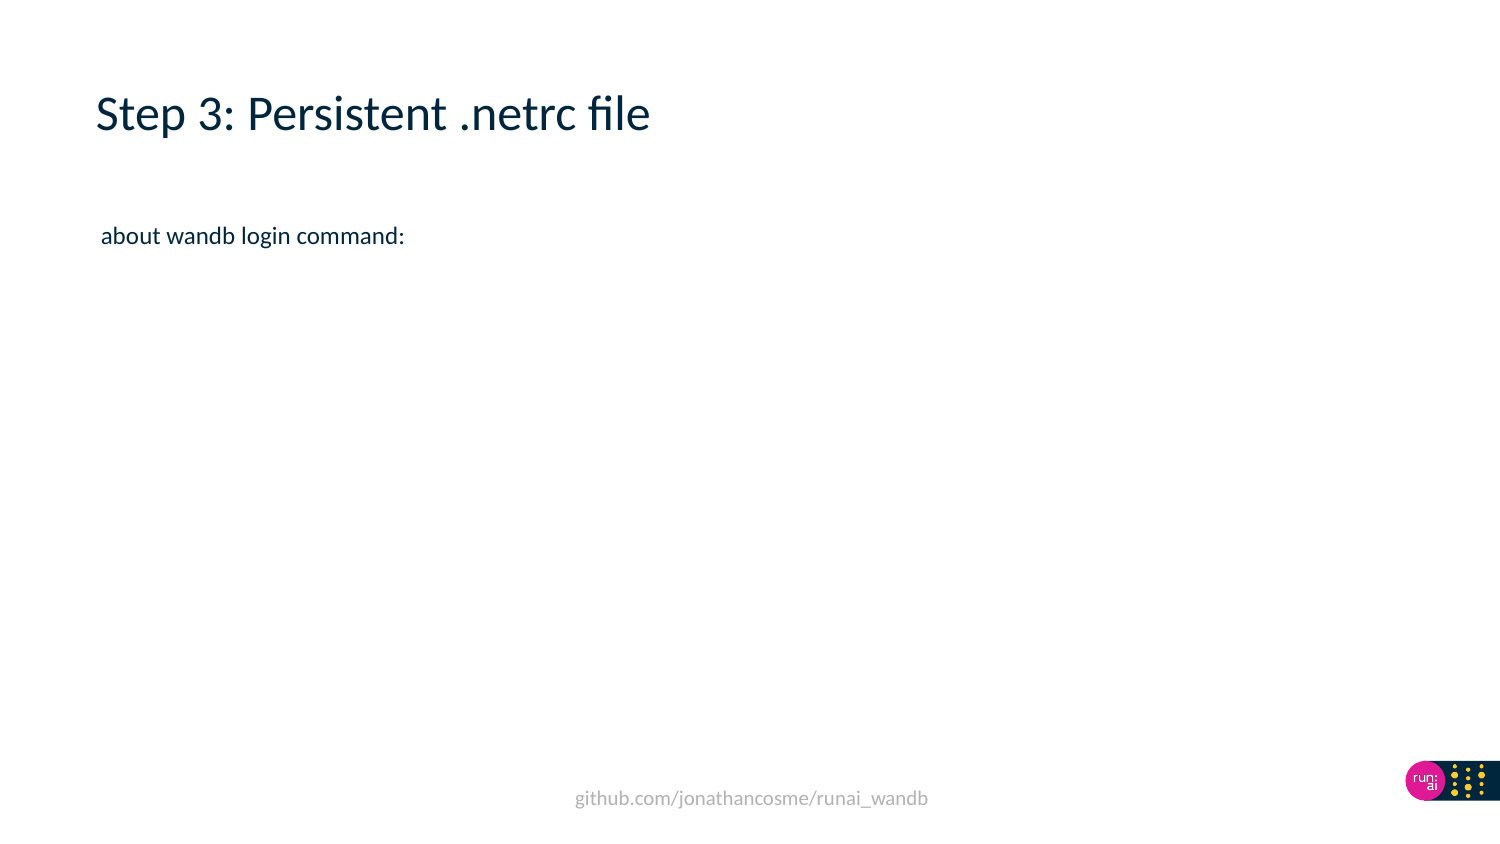

# Step 3: Persistent .netrc file
about wandb login command: